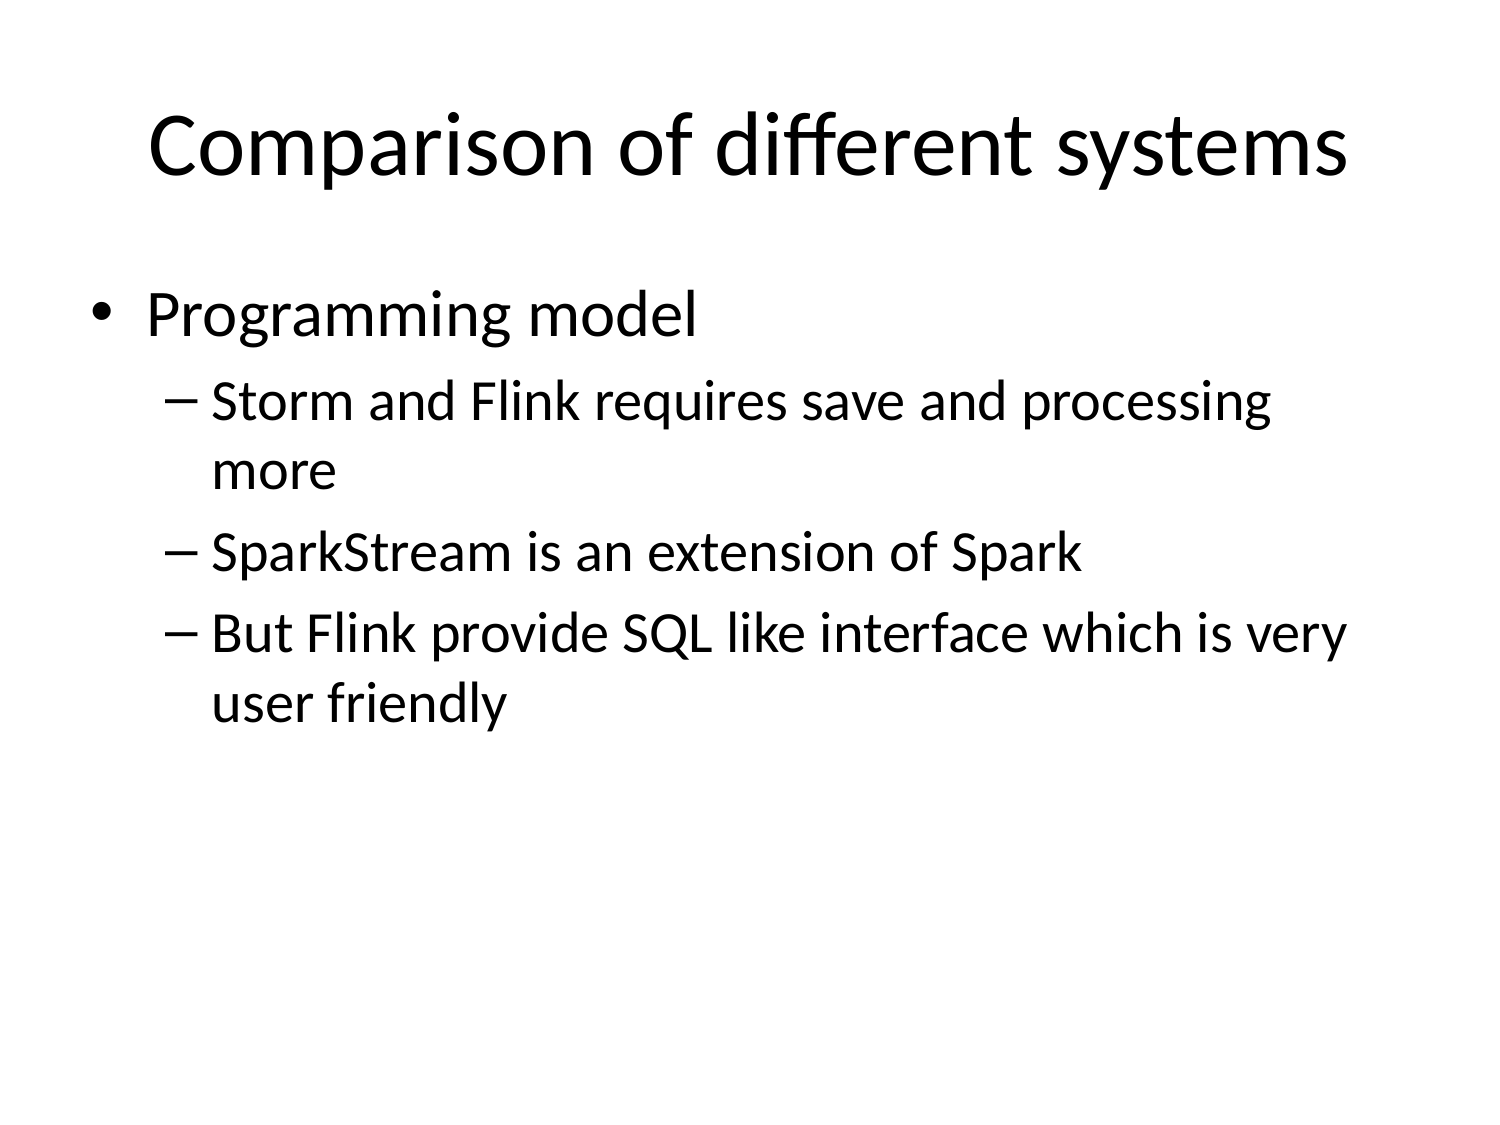

# Comparison of different systems
Programming model
Storm and Flink requires save and processing more
SparkStream is an extension of Spark
But Flink provide SQL like interface which is very user friendly